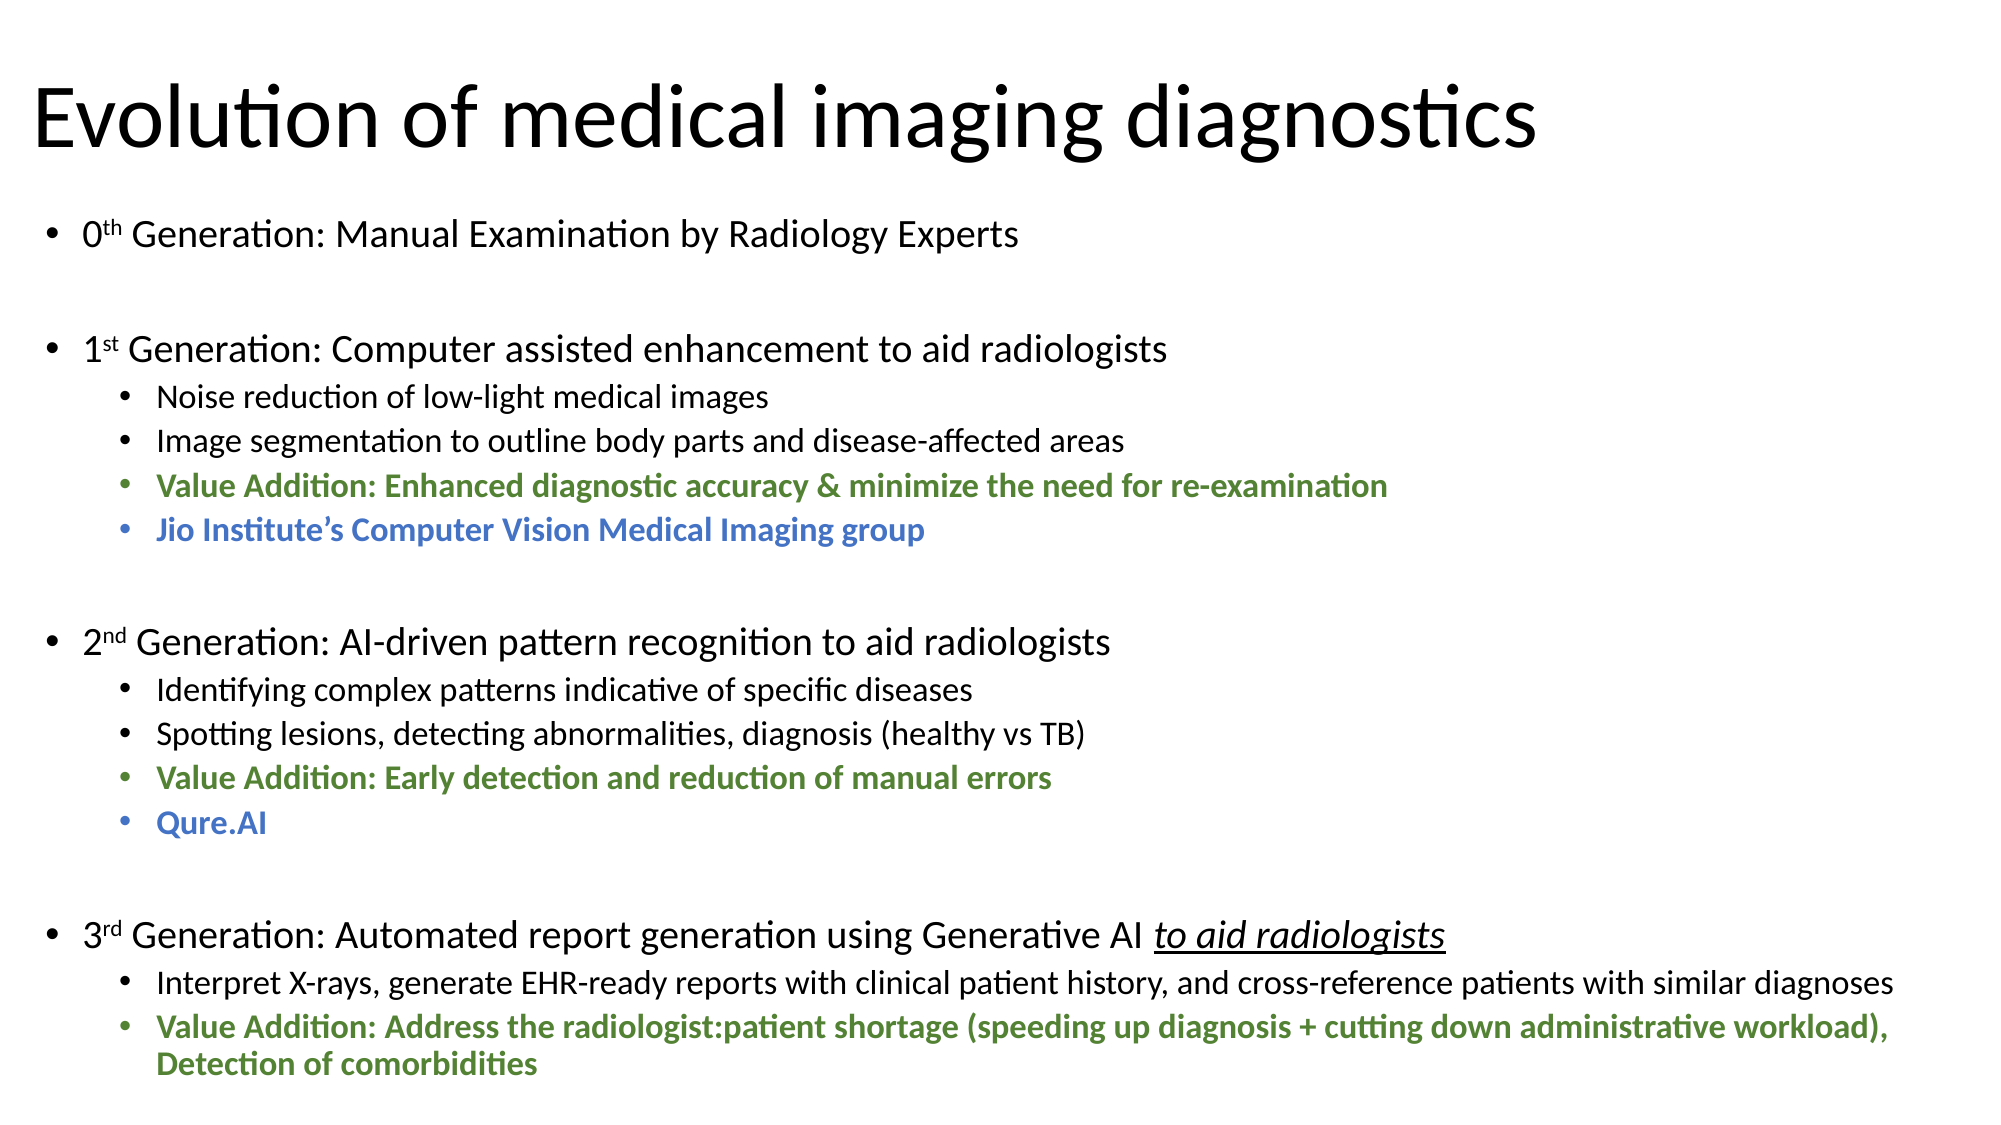

# Evolution of medical imaging diagnostics
0th Generation: Manual Examination by Radiology Experts

1st Generation: Computer assisted enhancement to aid radiologists
Noise reduction of low-light medical images
Image segmentation to outline body parts and disease-affected areas
Value Addition: Enhanced diagnostic accuracy & minimize the need for re-examination
Jio Institute’s Computer Vision Medical Imaging group

2nd Generation: AI-driven pattern recognition to aid radiologists
Identifying complex patterns indicative of specific diseases
Spotting lesions, detecting abnormalities, diagnosis (healthy vs TB)
Value Addition: Early detection and reduction of manual errors
Qure.AI

3rd Generation: Automated report generation using Generative AI to aid radiologists
Interpret X-rays, generate EHR-ready reports with clinical patient history, and cross-reference patients with similar diagnoses
Value Addition: Address the radiologist:patient shortage (speeding up diagnosis + cutting down administrative workload), Detection of comorbidities